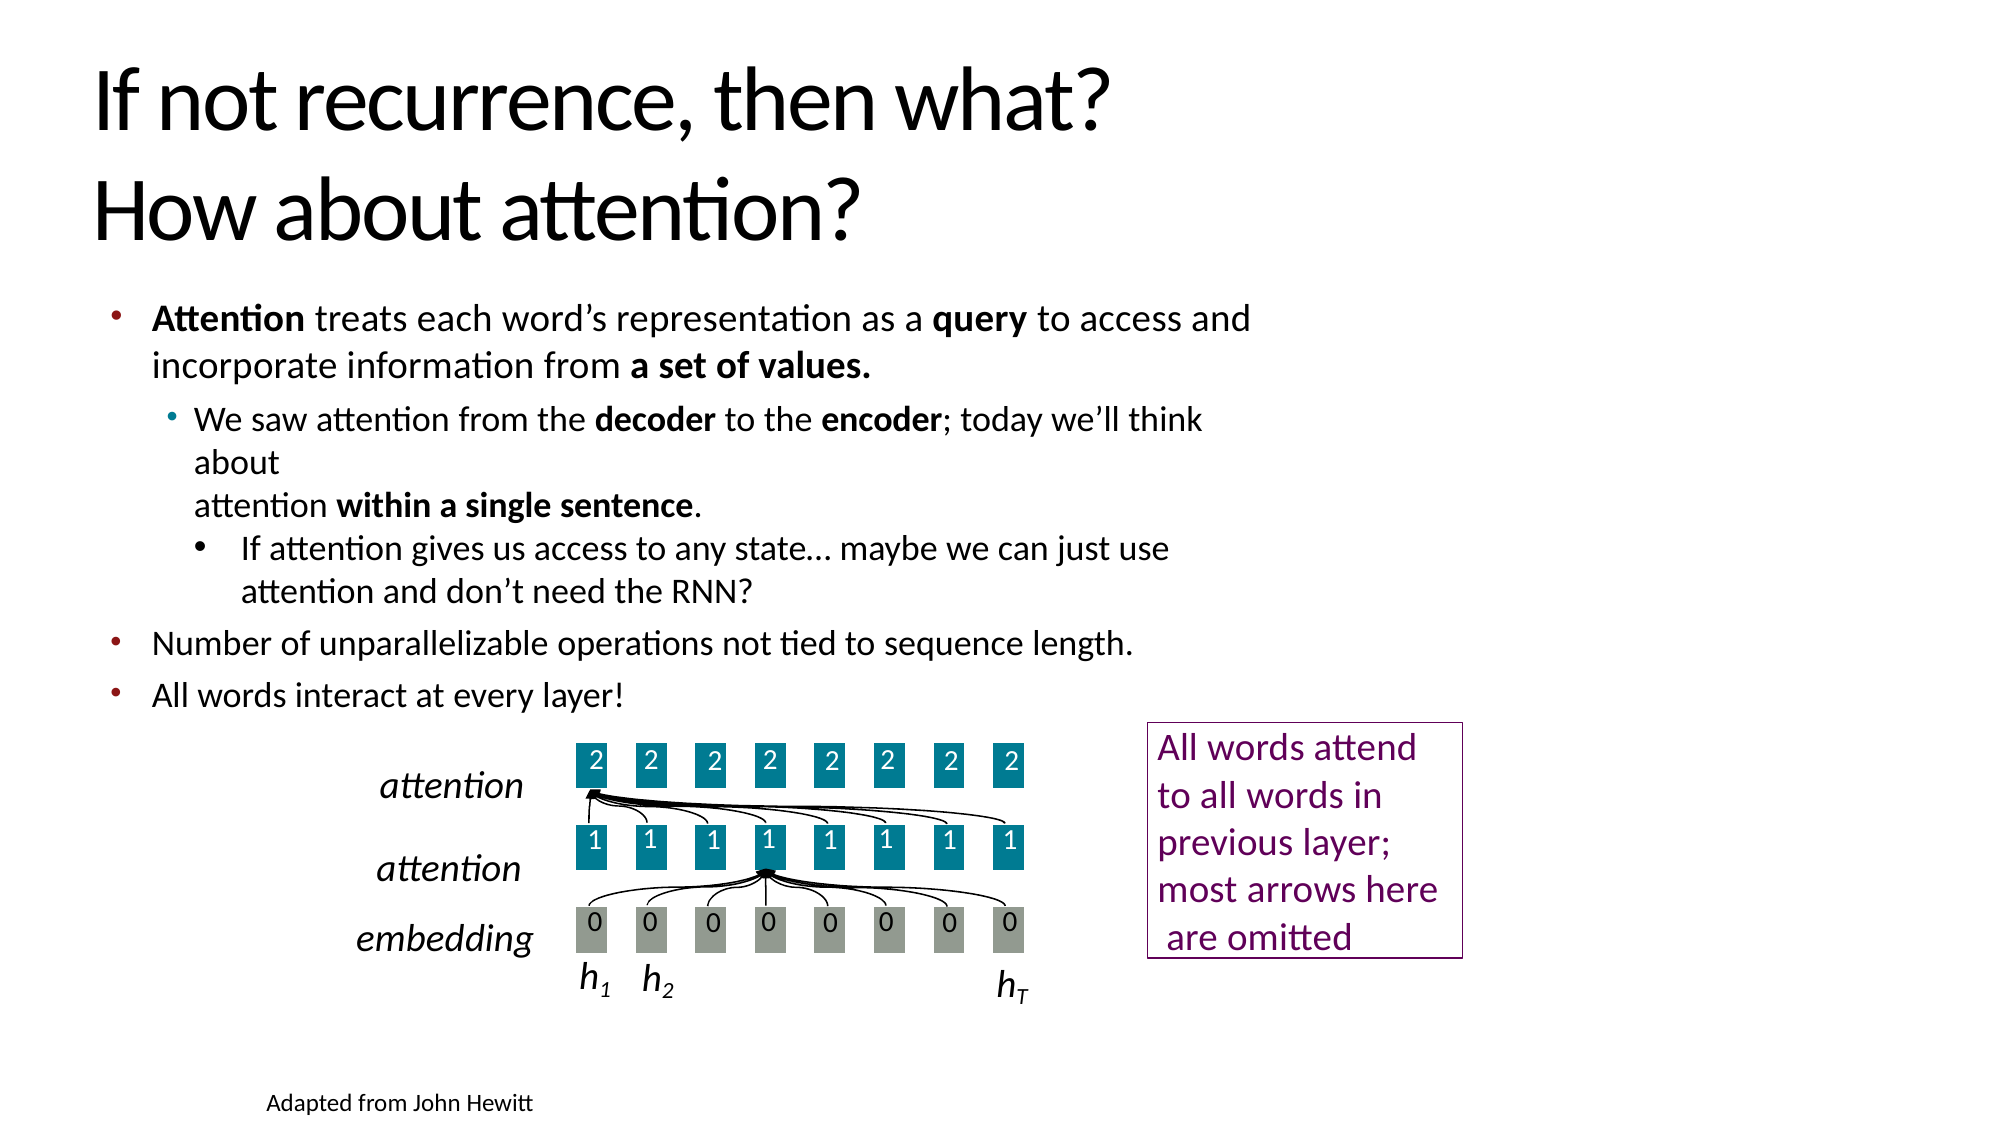

# If not recurrence, then what? How about attention?
Attention treats each word’s representation as a query to access and  incorporate information from a set of values.
We saw attention from the decoder to the encoder; today we’ll think about
attention within a single sentence.
If attention gives us access to any state… maybe we can just use attention and don’t need the RNN?
Number of unparallelizable operations not tied to sequence length.
All words interact at every layer!
All words attend
to all words in  previous layer;  most arrows here  are omitted
| 2 |  | 2 |  | 2 |  | 2 |  | 2 |  | 2 |  | 2 |  | 2 |
| --- | --- | --- | --- | --- | --- | --- | --- | --- | --- | --- | --- | --- | --- | --- |
|  |  |  |  |  |  |  |  |  |  |  |  |  |  |  |
| 1 |  | 1 |  | 1 |  | 1 |  | 1 |  | 1 |  | 1 |  | 1 |
|  |  |  |  |  |  |  |  |  |  |  |  |  |  |  |
| 0 |  | 0 |  | 0 |  | 0 |  | 0 |  | 0 |  | 0 |  | 0 |
attention

attention  embedding

h1
h2
hT
Adapted from John Hewitt